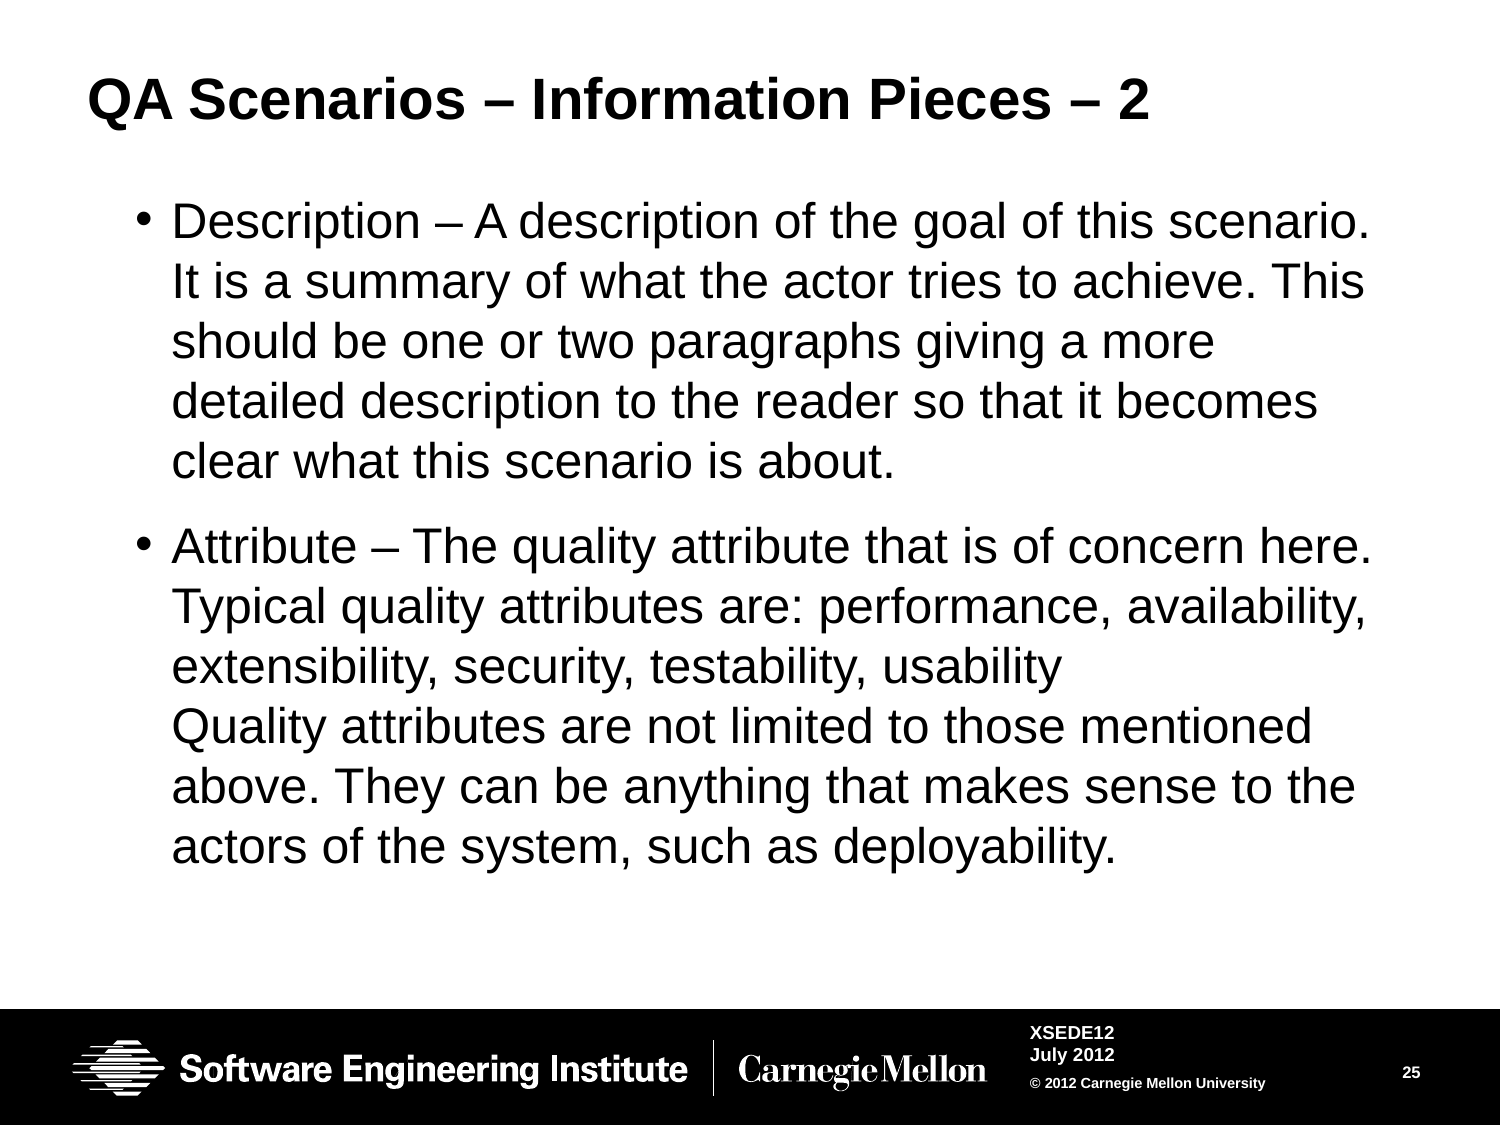

QA Scenarios – Information Pieces – 2
Description – A description of the goal of this scenario. It is a summary of what the actor tries to achieve. This should be one or two paragraphs giving a more detailed description to the reader so that it becomes clear what this scenario is about.
Attribute – The quality attribute that is of concern here.
Typical quality attributes are: performance, availability, extensibility, security, testability, usability
Quality attributes are not limited to those mentioned above. They can be anything that makes sense to the actors of the system, such as deployability.